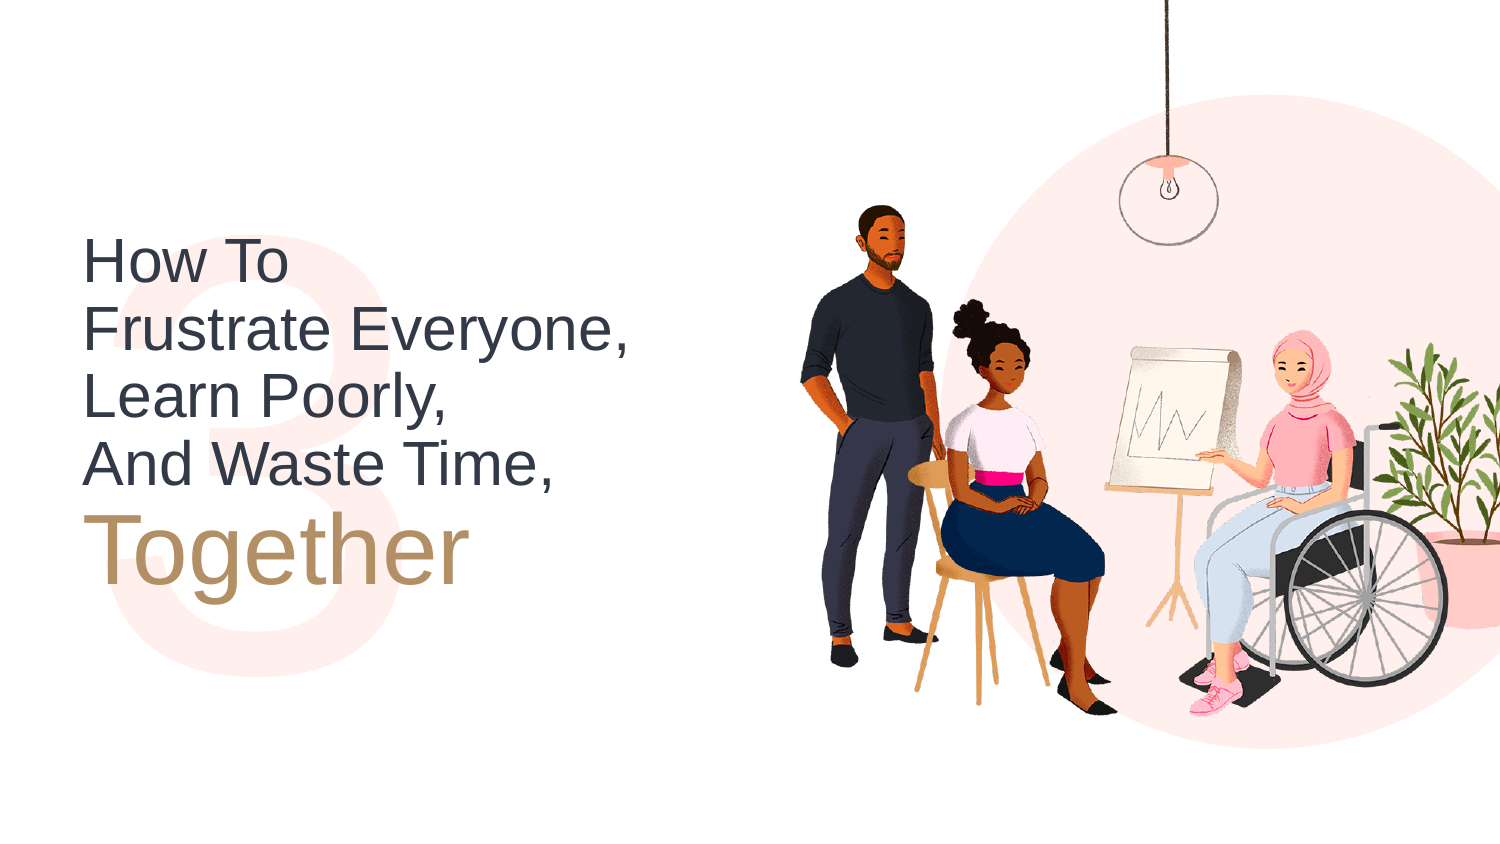

3
# How To Frustrate Everyone, Learn Poorly, And Waste Time, Together